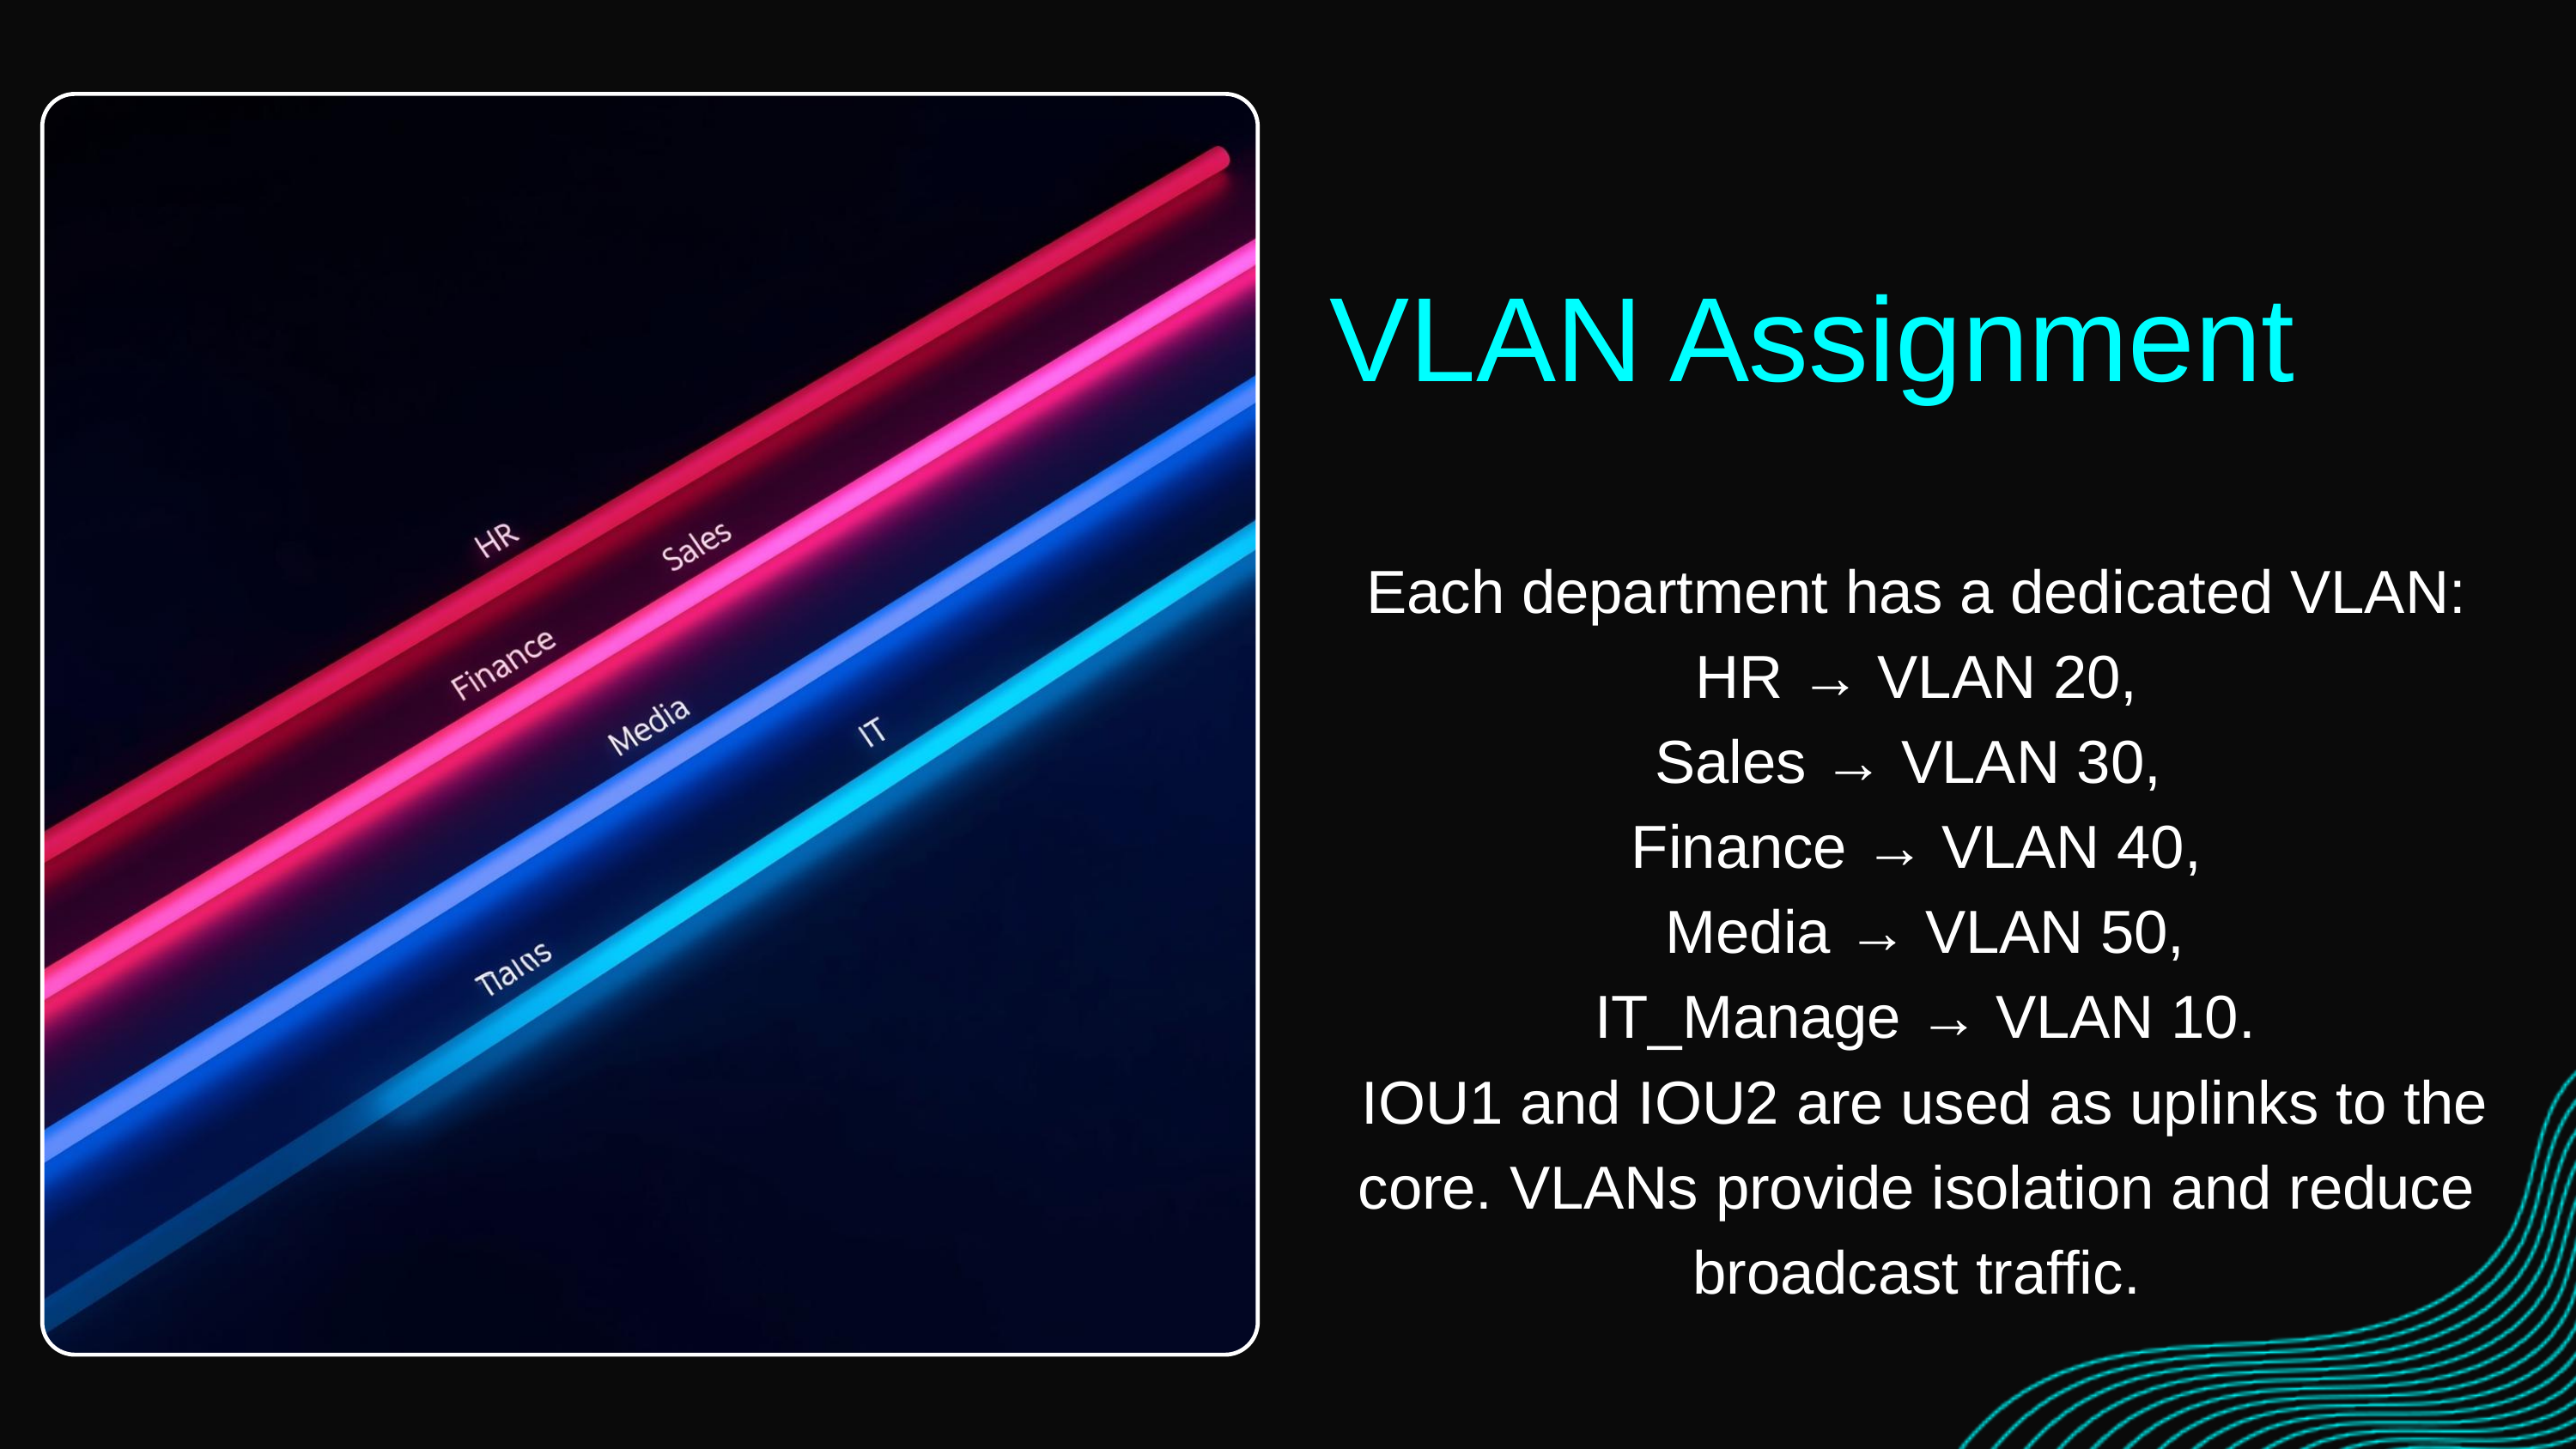

VLAN Assignment
Each department has a dedicated VLAN:
 HR → VLAN 20,
Sales → VLAN 30,
Finance → VLAN 40,
 Media → VLAN 50,
 IT_Manage → VLAN 10.
 IOU1 and IOU2 are used as uplinks to the core. VLANs provide isolation and reduce broadcast traffic.